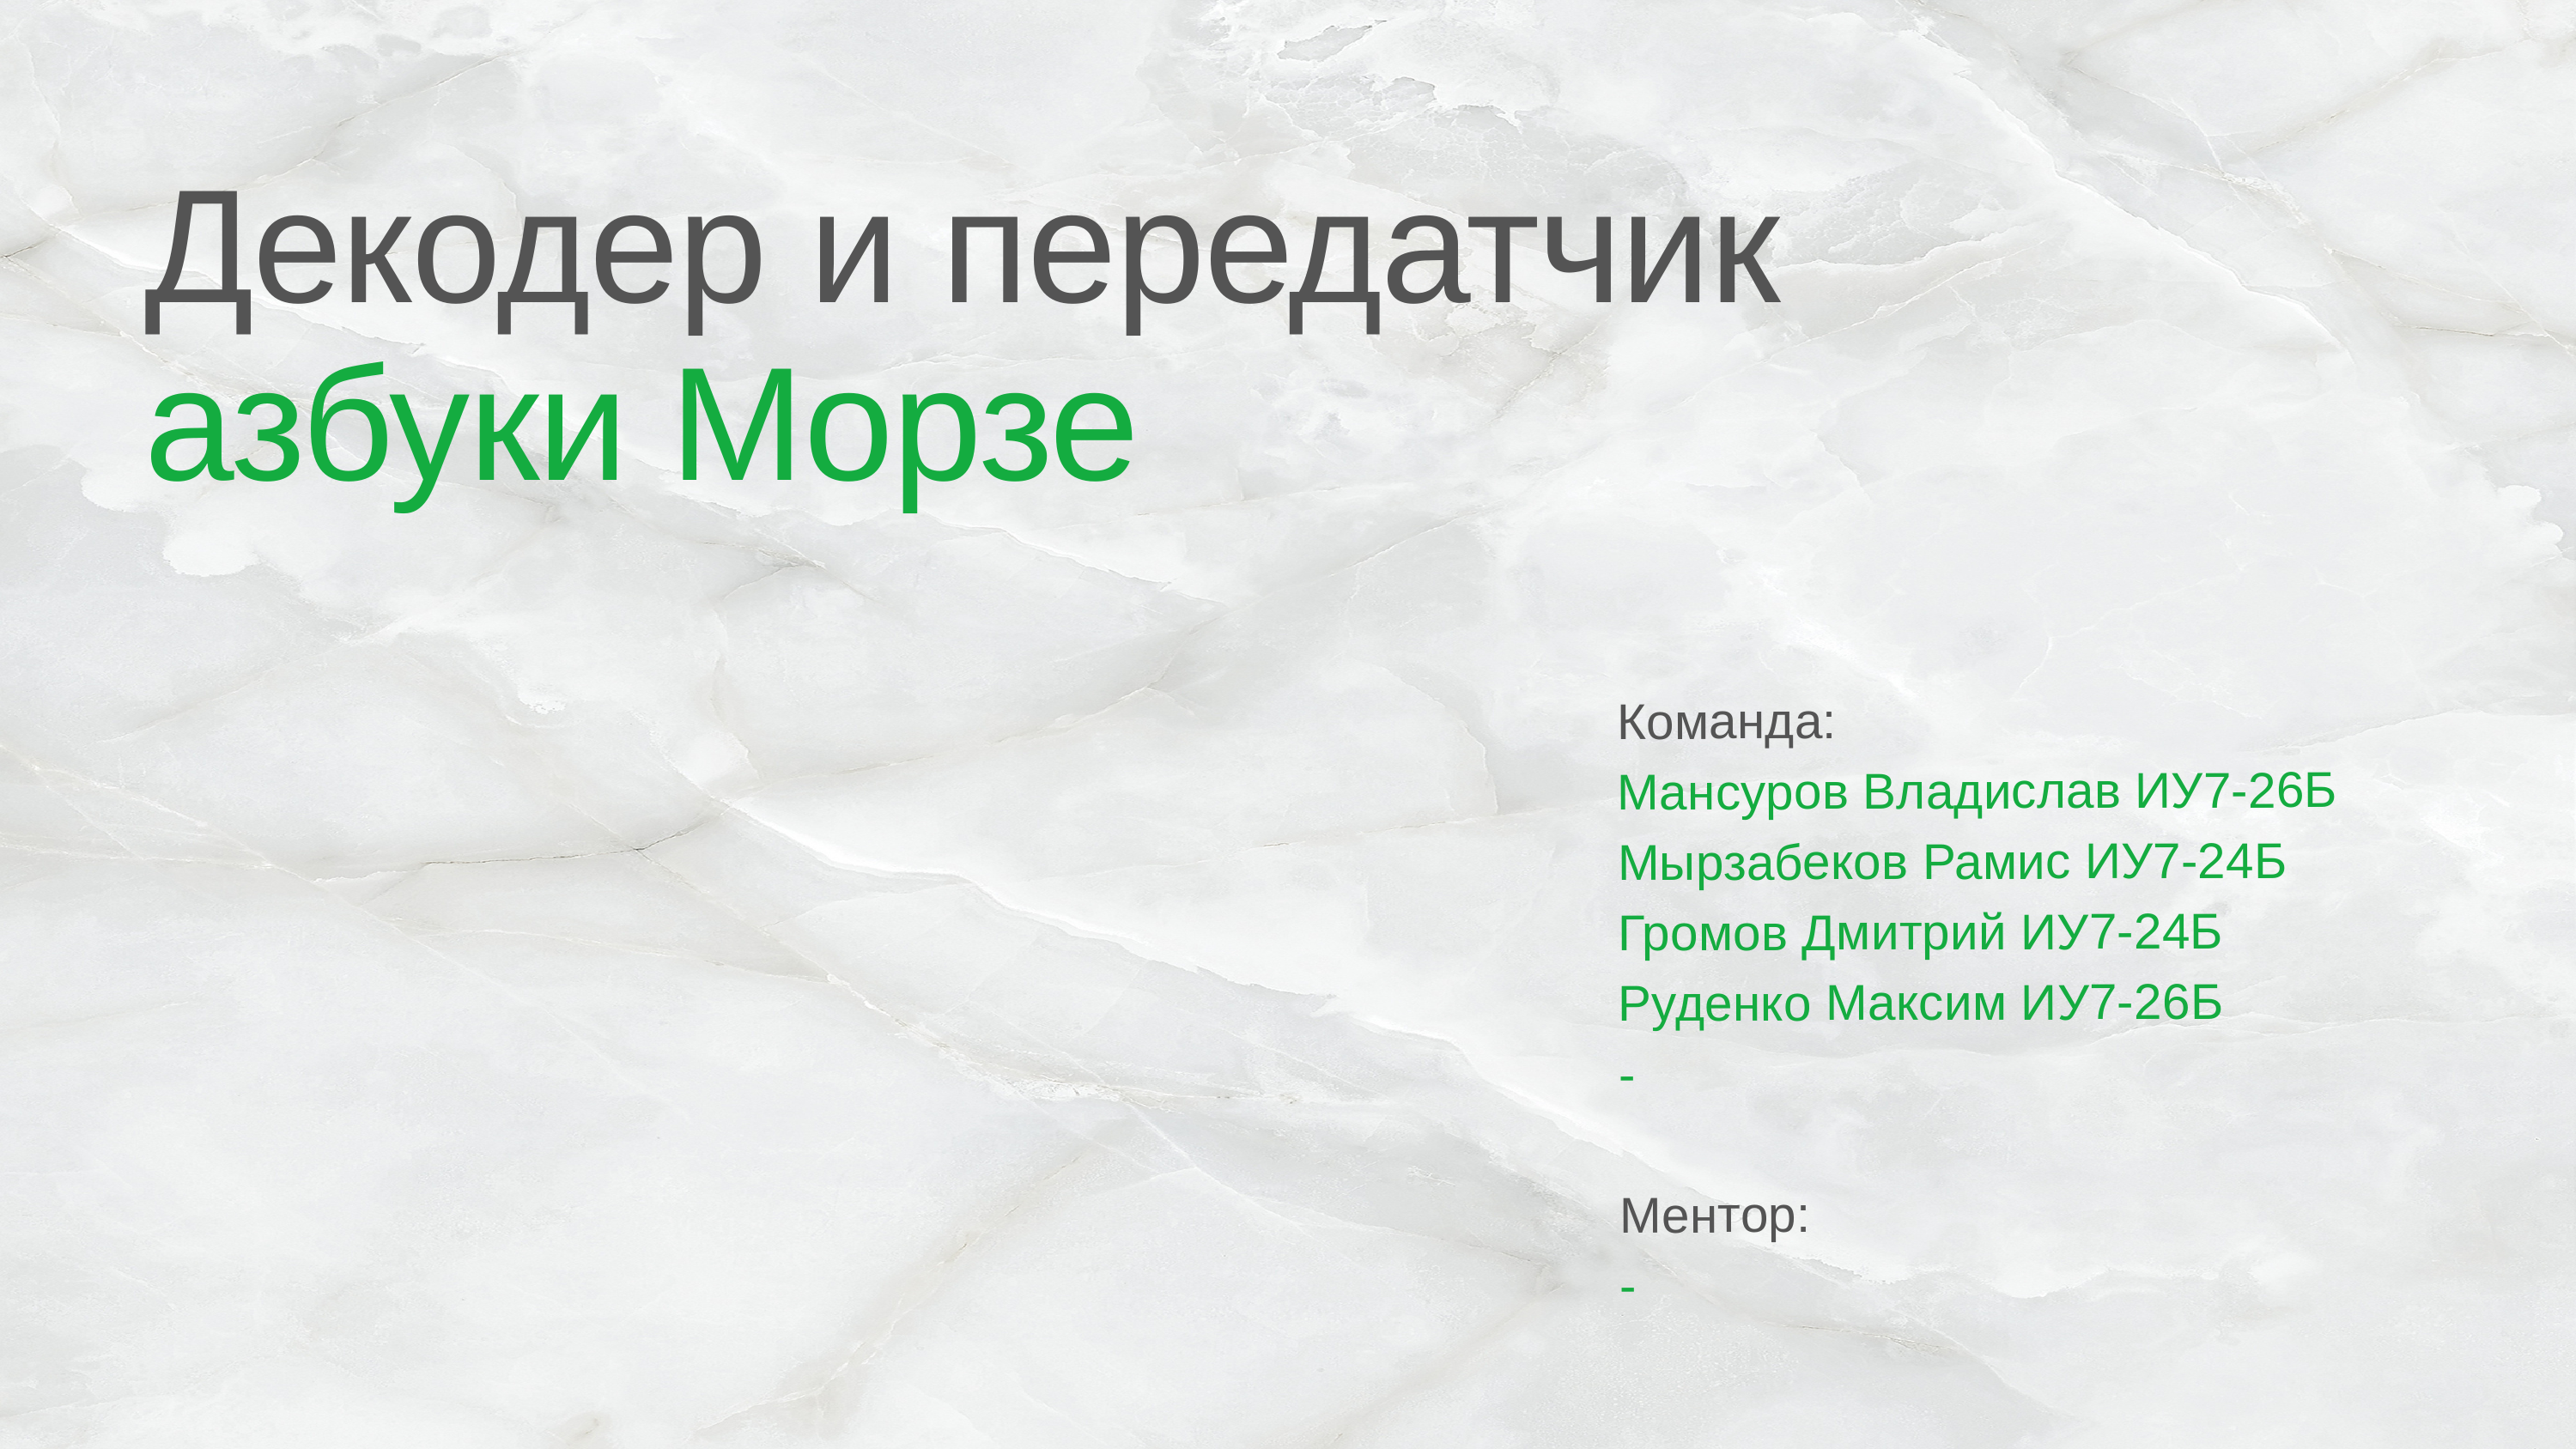

Декодер и передатчик азбуки Морзе
Команда:
Мансуров Владислав ИУ7-26Б
Мырзабеков Рамис ИУ7-24Б
Громов Дмитрий ИУ7-24Б
Руденко Максим ИУ7-26Б
-

Ментор:
-